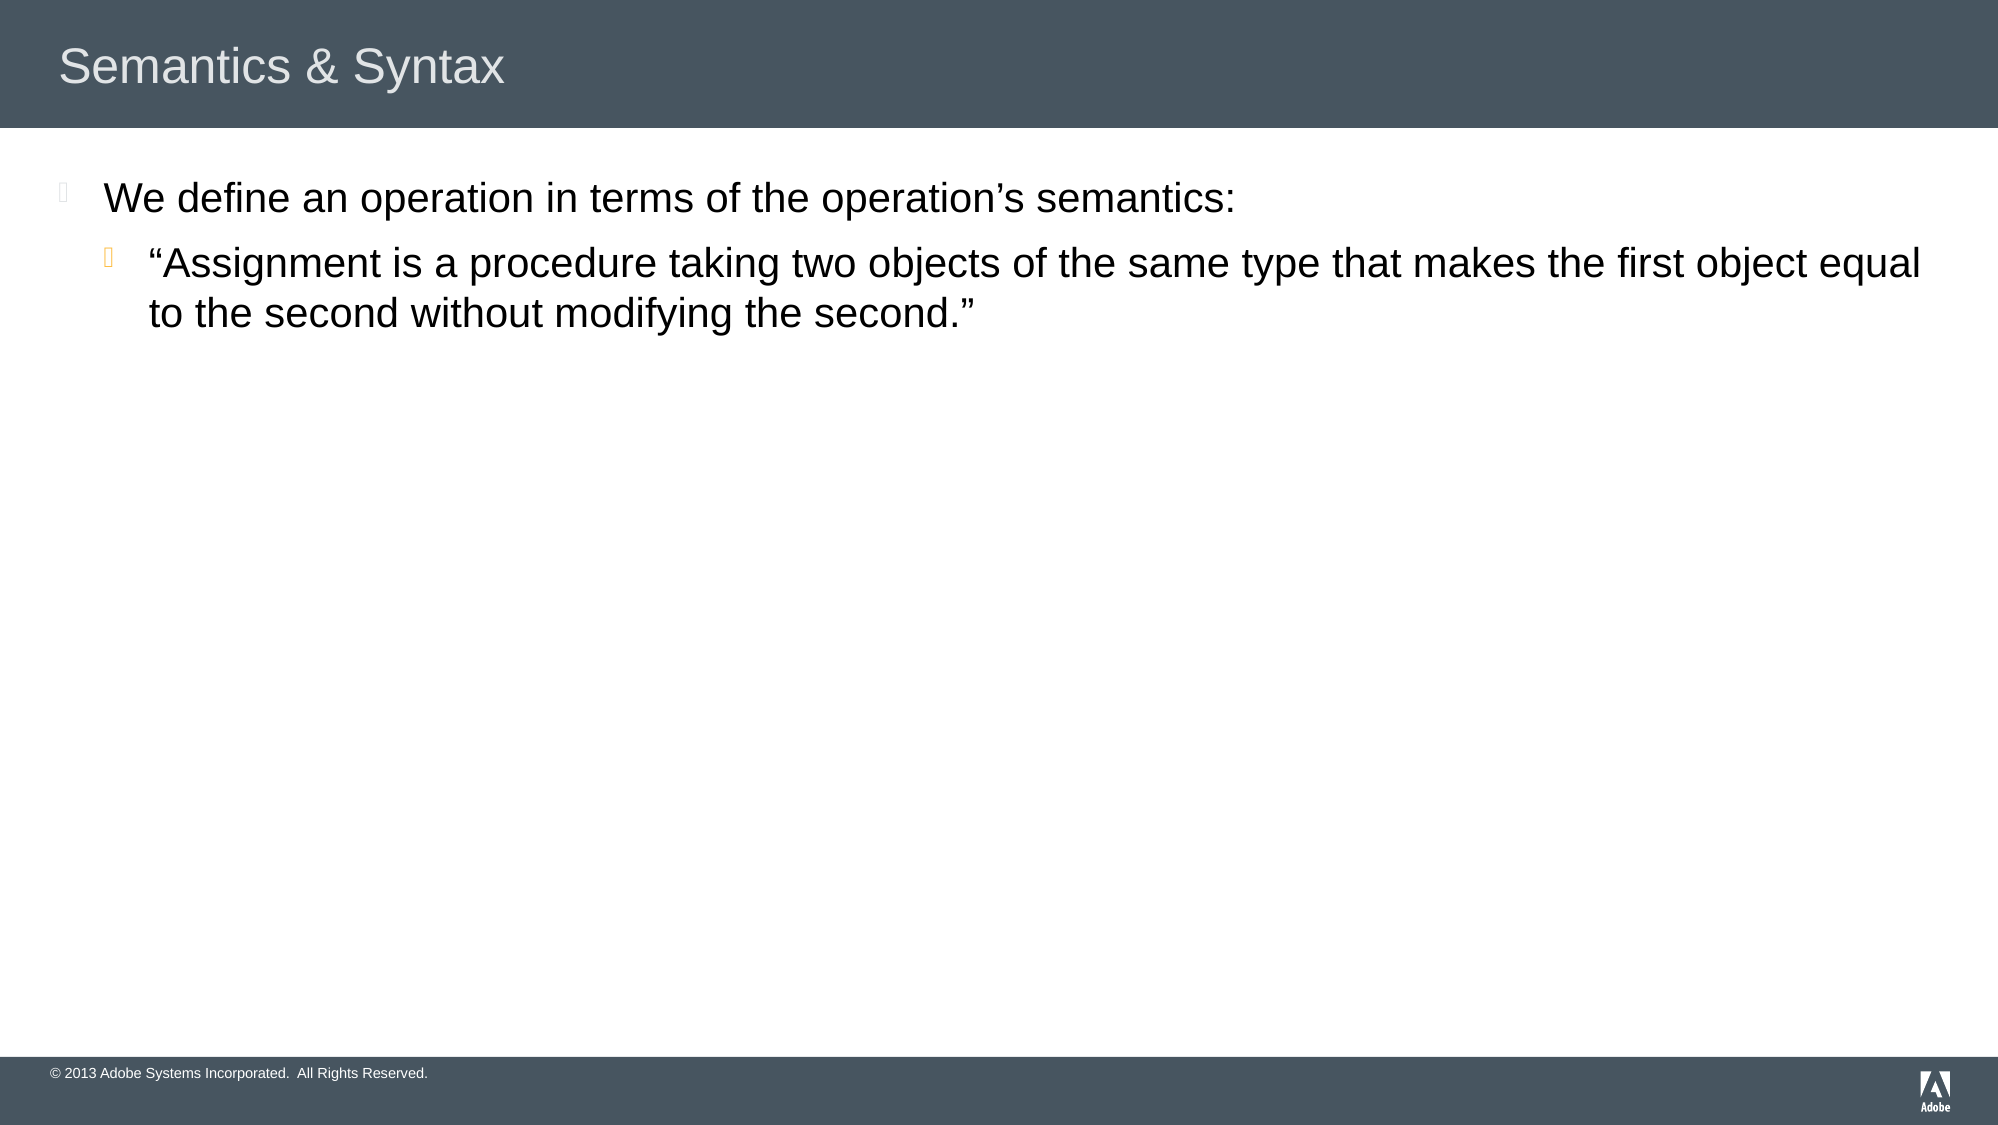

# Semantics & Syntax
We define an operation in terms of the operation’s semantics:
“Assignment is a procedure taking two objects of the same type that makes the first object equal to the second without modifying the second.”
71